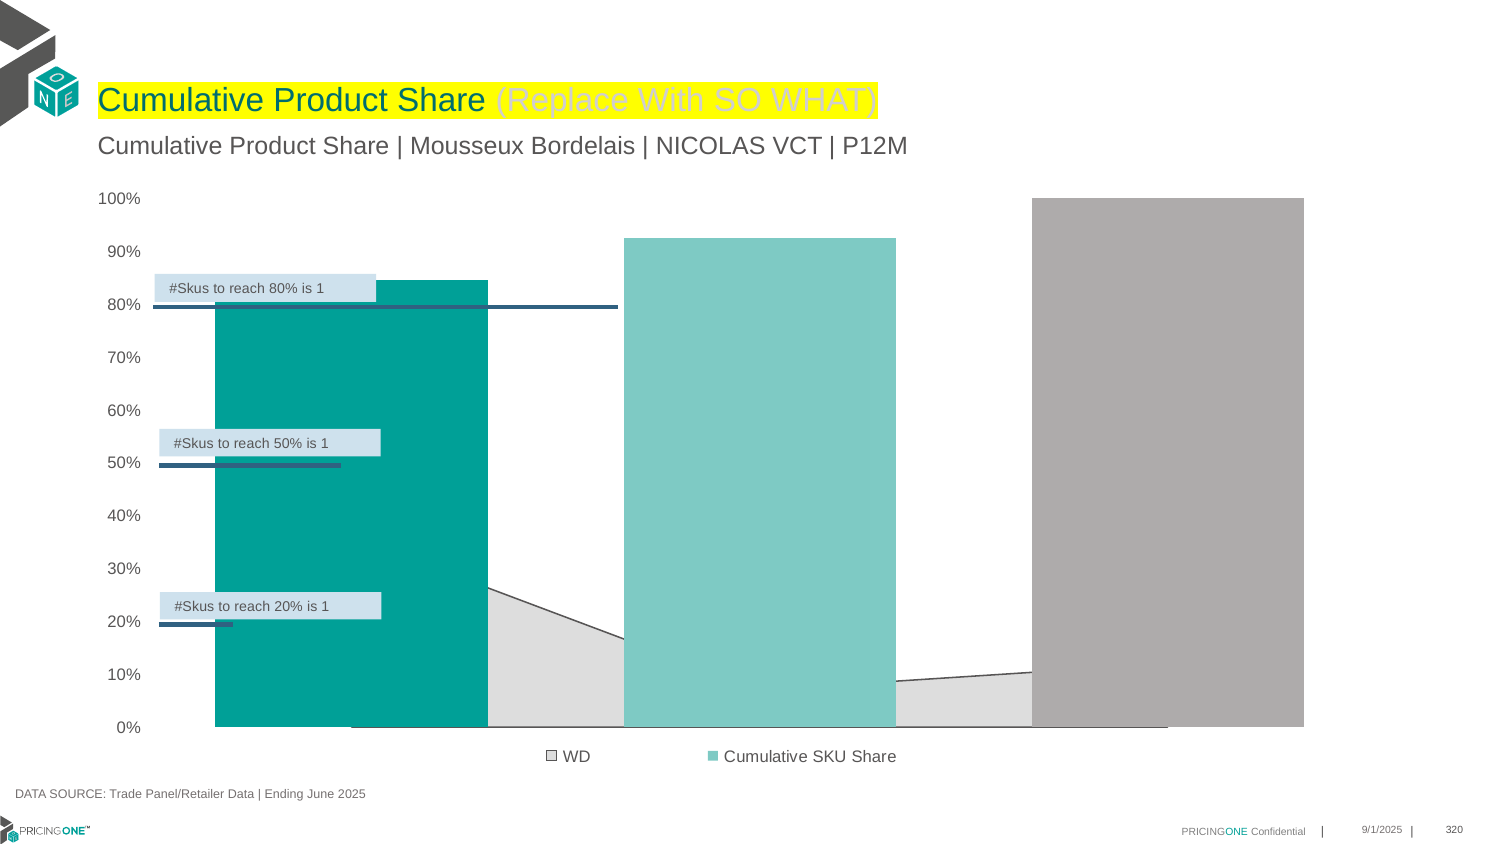

# Cumulative Product Share (Replace With SO WHAT)
Cumulative Product Share | Mousseux Bordelais | NICOLAS VCT | P12M

### Chart

| Category | WD | Cumulative SKU Share |
|---|---|---|
| Cru La Maqu | 0.36 | 0.8454953118630248 |
| Celene | 0.07 | 0.9245821443130859 |
| Celene | 0.12 | 0.9999999999999999 |
#Skus to reach 80% is 1
#Skus to reach 50% is 1
#Skus to reach 20% is 1
DATA SOURCE: Trade Panel/Retailer Data | Ending June 2025

9/1/2025
320